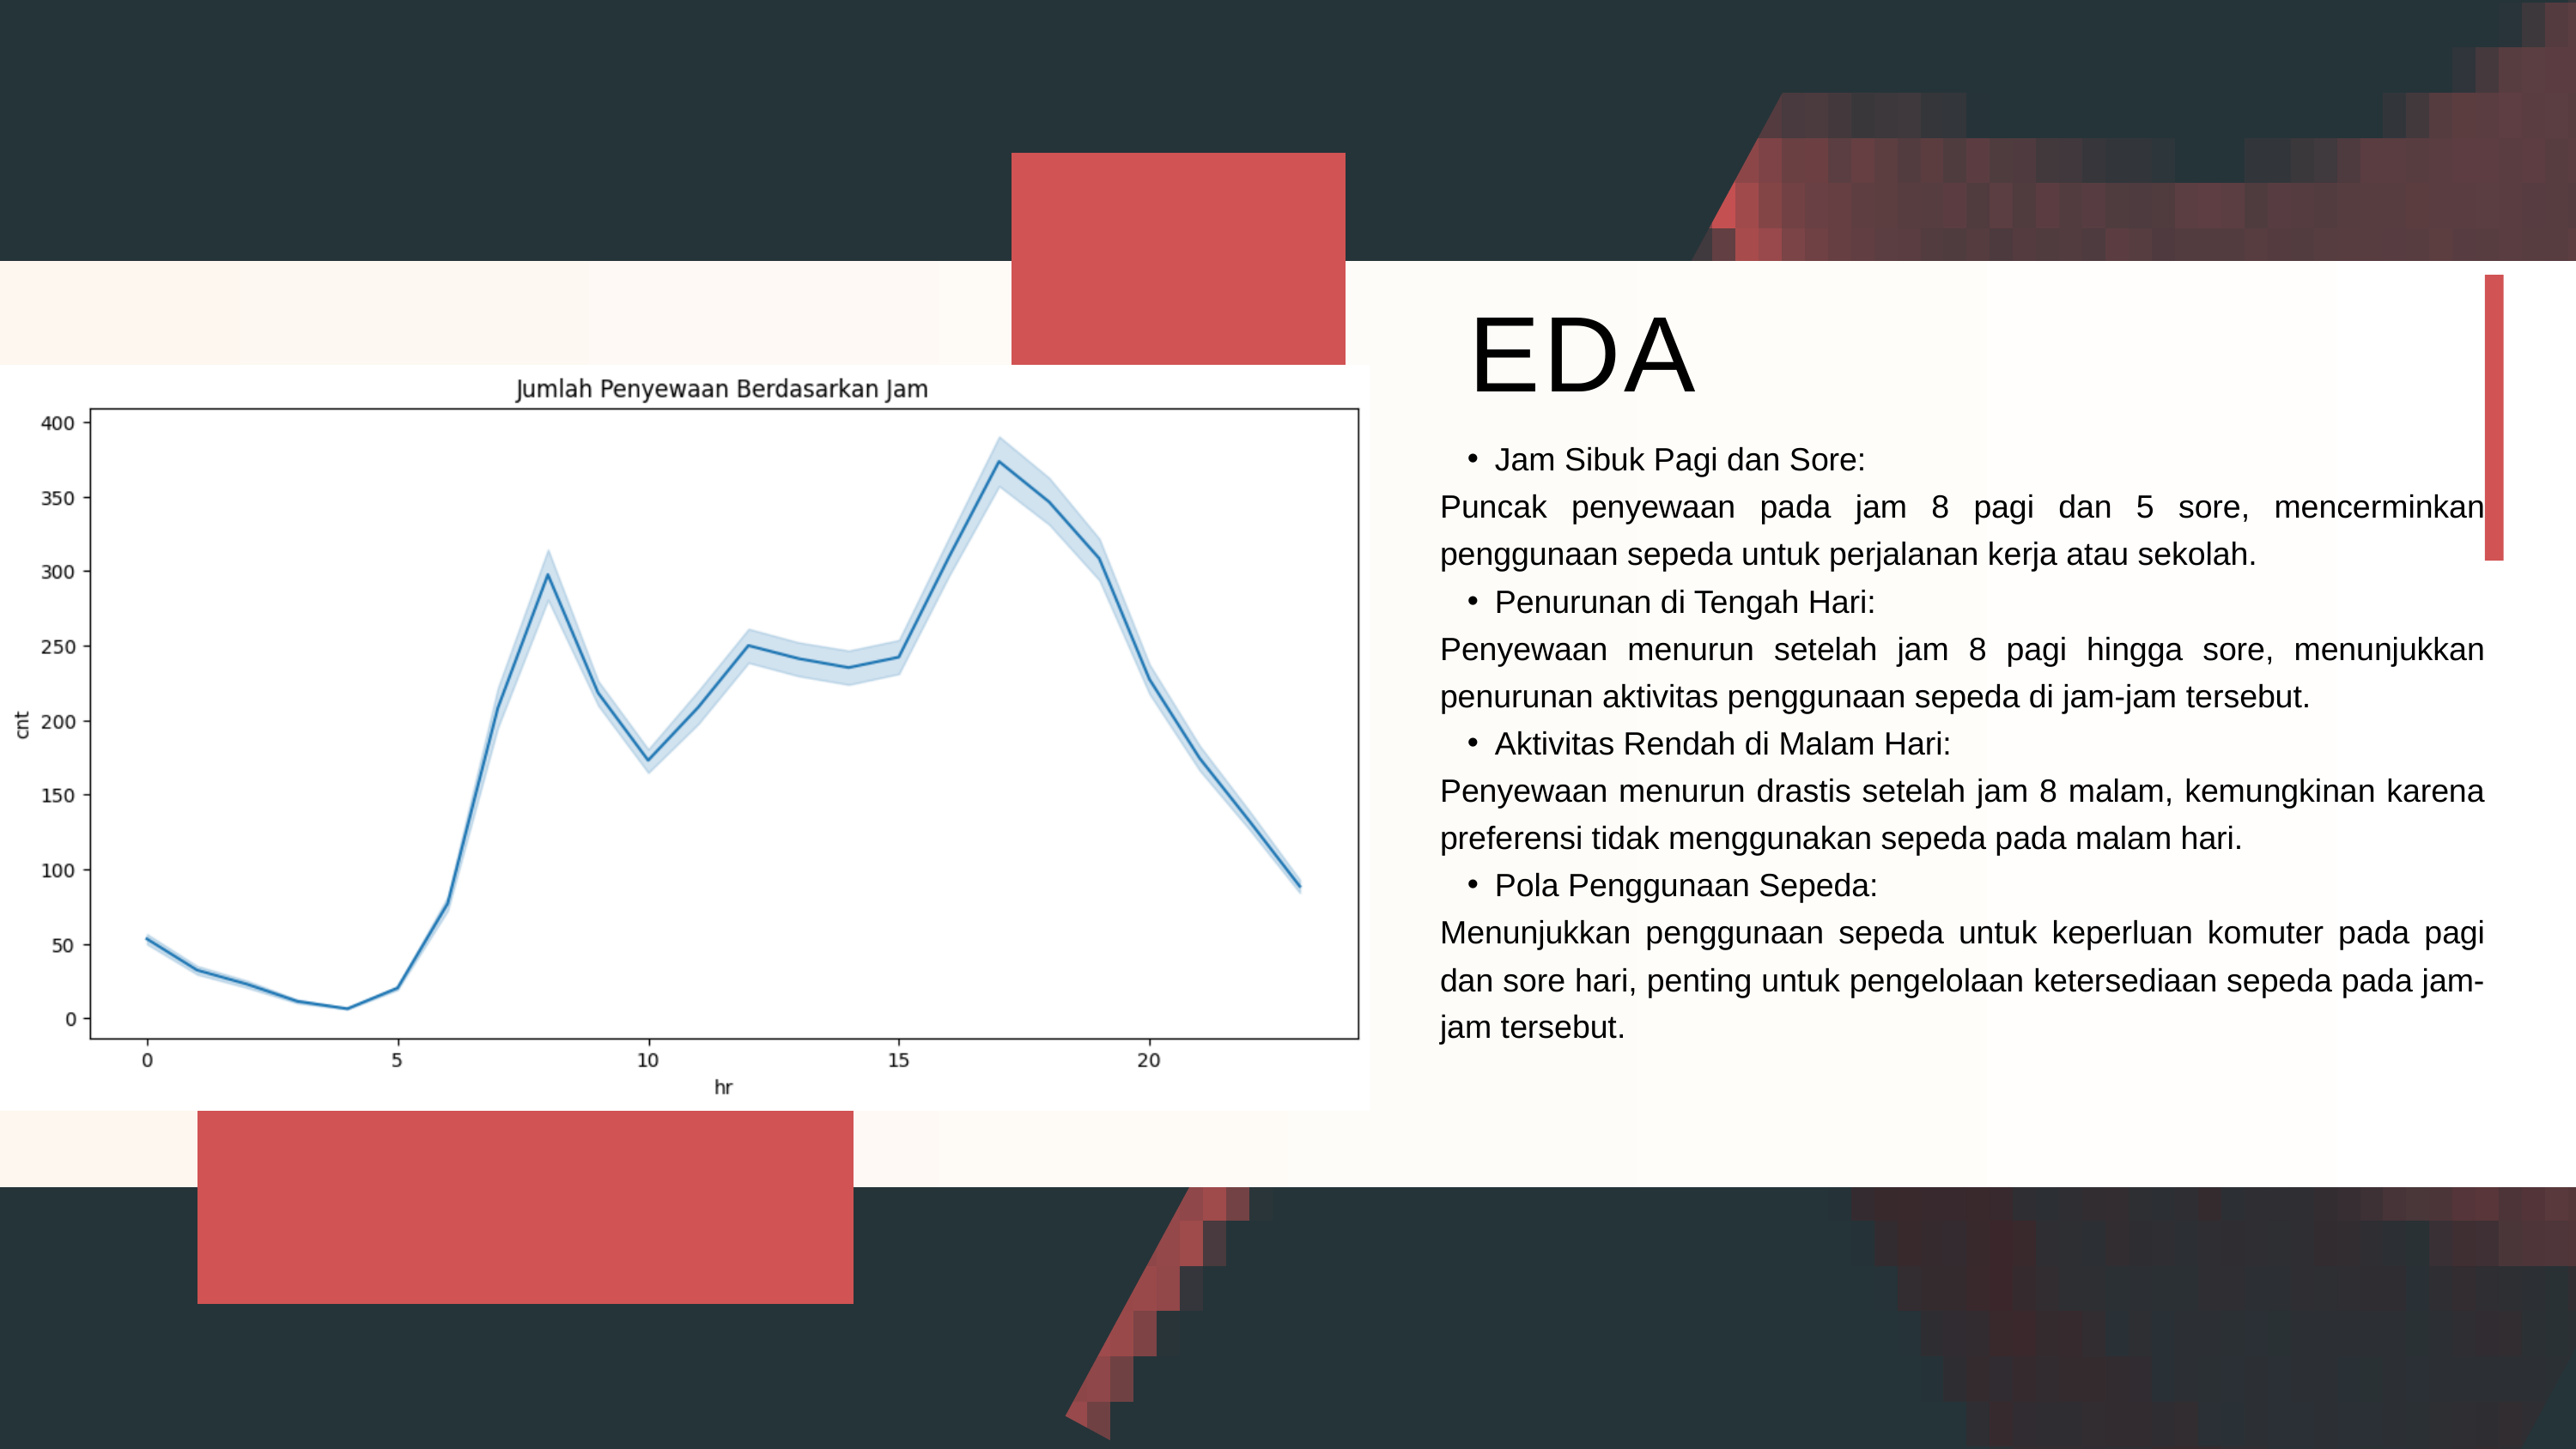

EDA

Jam Sibuk Pagi dan Sore:
Puncak penyewaan pada jam 8 pagi dan 5 sore, mencerminkan penggunaan sepeda untuk perjalanan kerja atau sekolah.
Penurunan di Tengah Hari:
Penyewaan menurun setelah jam 8 pagi hingga sore, menunjukkan penurunan aktivitas penggunaan sepeda di jam-jam tersebut.
Aktivitas Rendah di Malam Hari:
Penyewaan menurun drastis setelah jam 8 malam, kemungkinan karena preferensi tidak menggunakan sepeda pada malam hari.
Pola Penggunaan Sepeda:
Menunjukkan penggunaan sepeda untuk keperluan komuter pada pagi dan sore hari, penting untuk pengelolaan ketersediaan sepeda pada jam-jam tersebut.